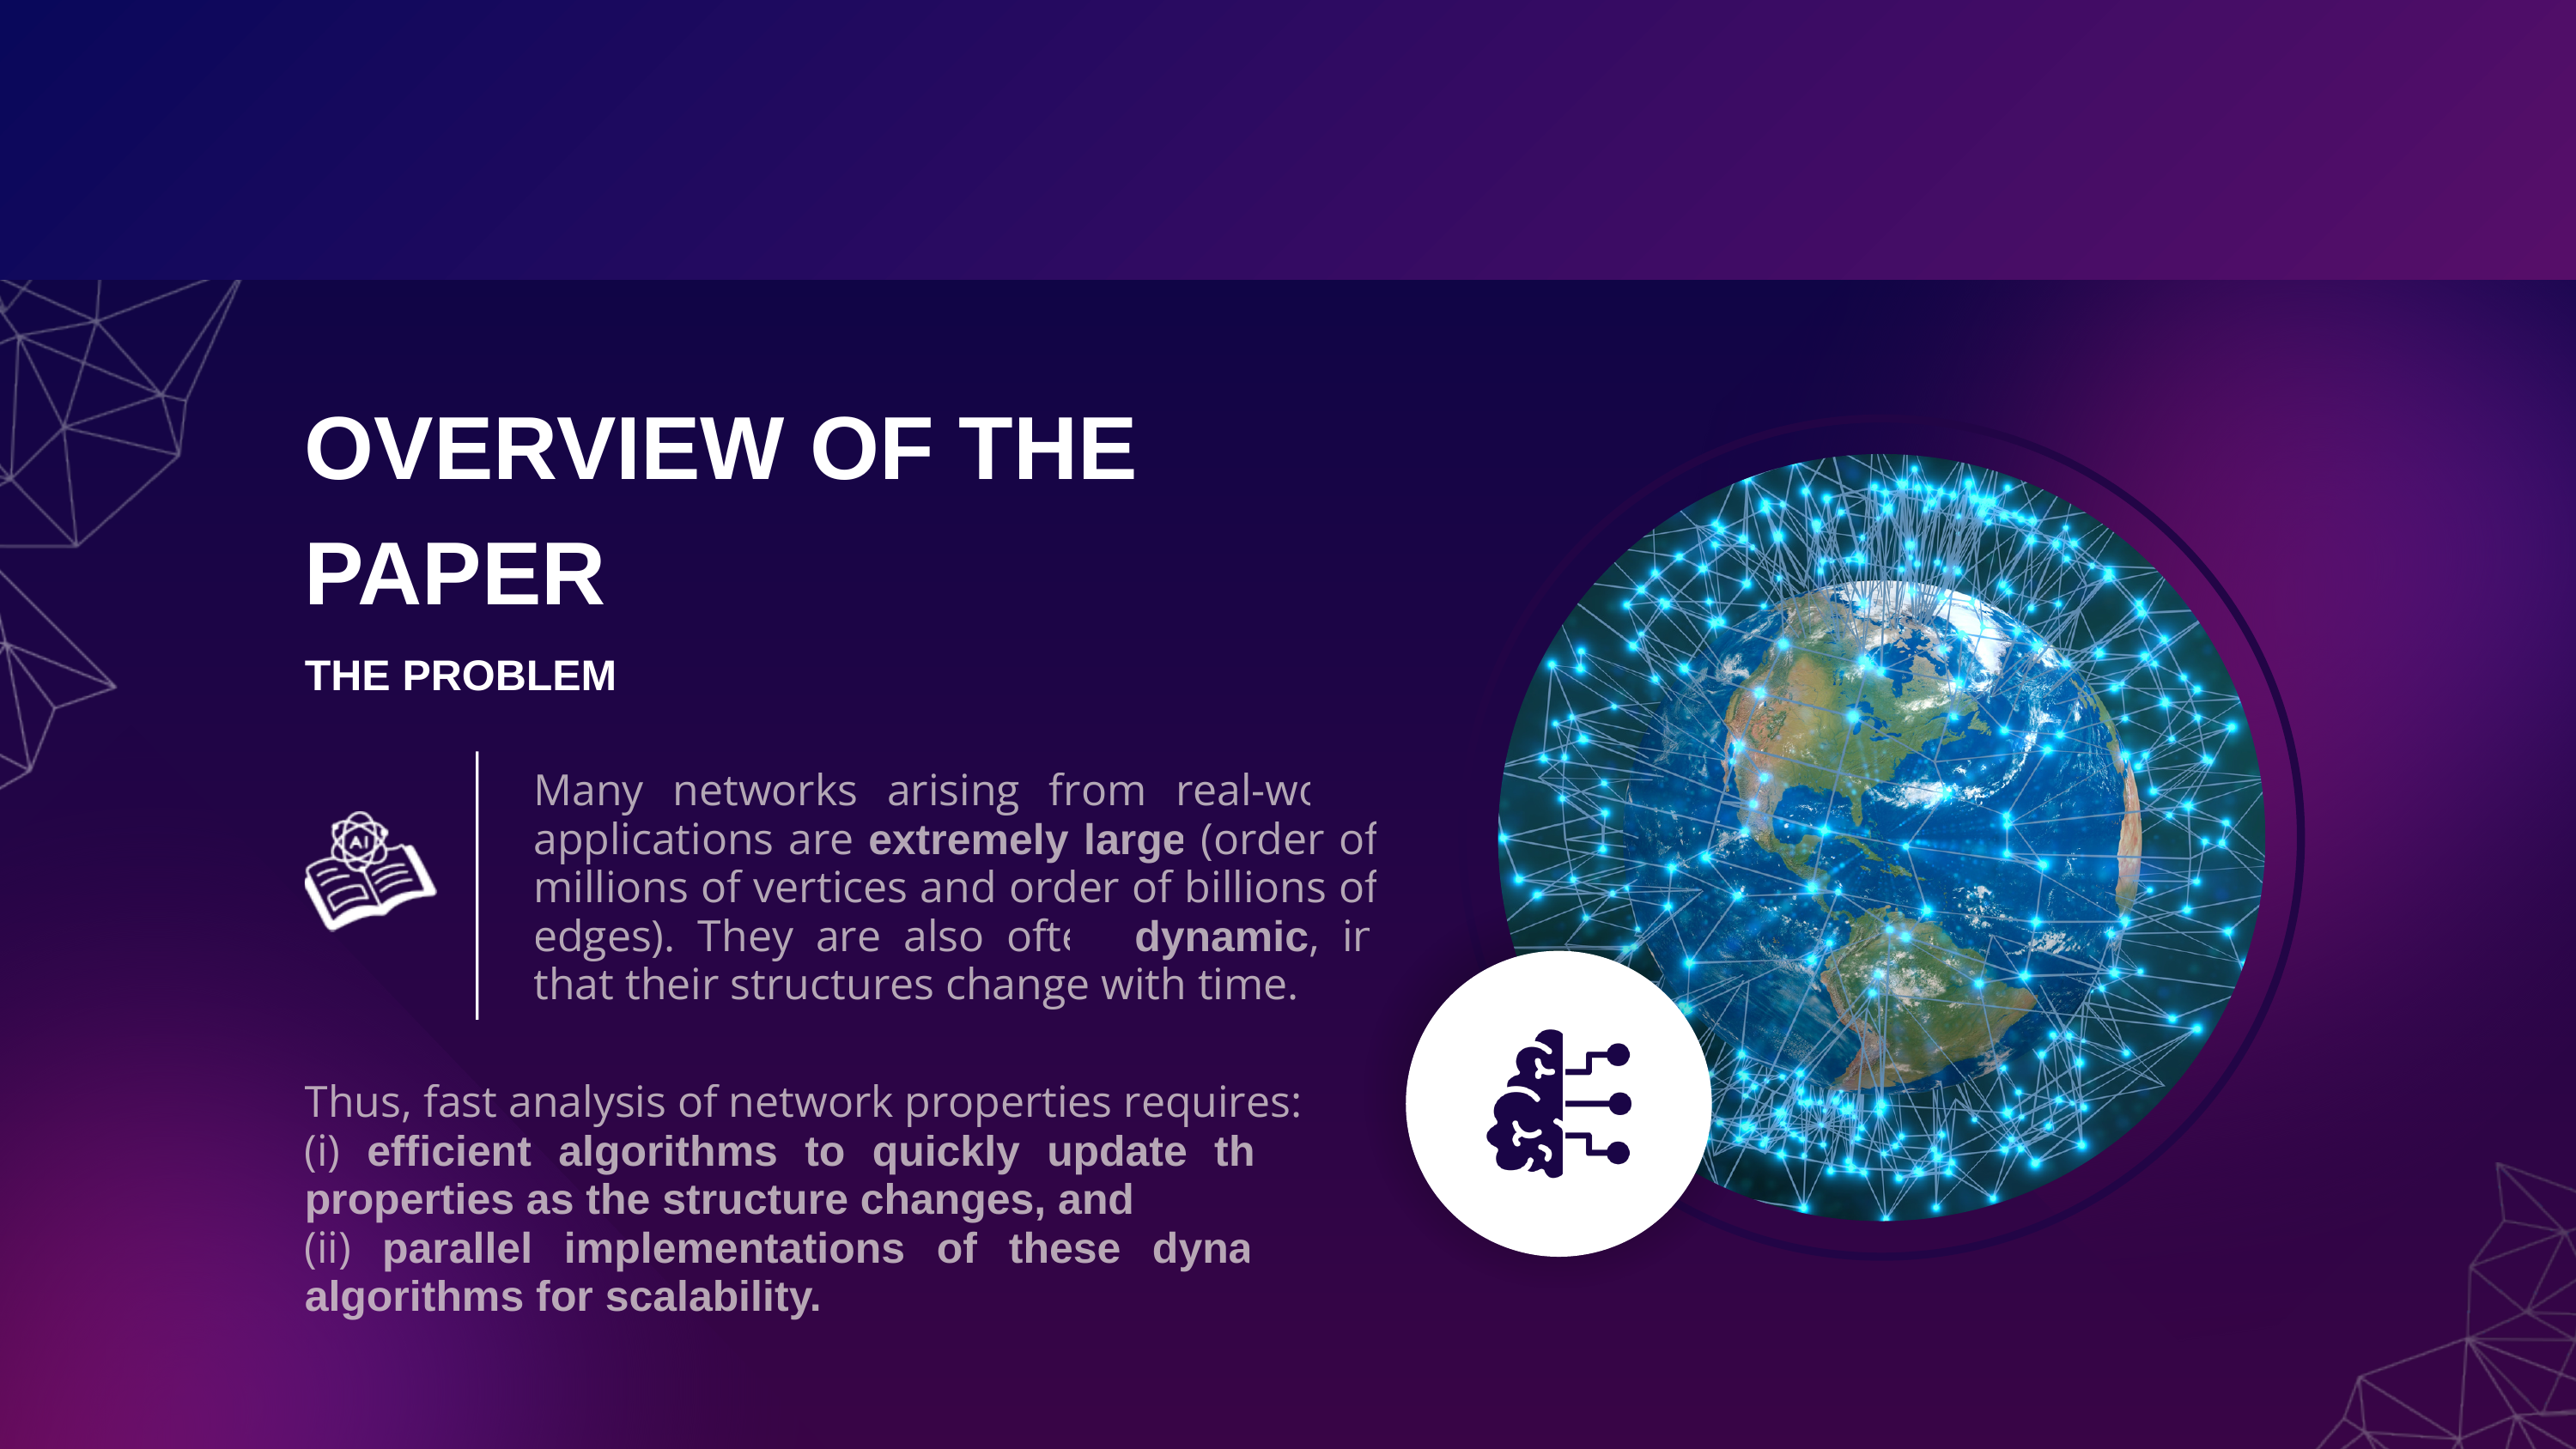

OVERVIEW OF THE PAPER

THE PROBLEM

Many networks arising from real-world applications are extremely large (order of millions of vertices and order of billions of edges). They are also often dynamic, in that their structures change with time.

Thus, fast analysis of network properties requires:
(i) efficient algorithms to quickly update these properties as the structure changes, and
(ii) parallel implementations of these dynamic algorithms for scalability.